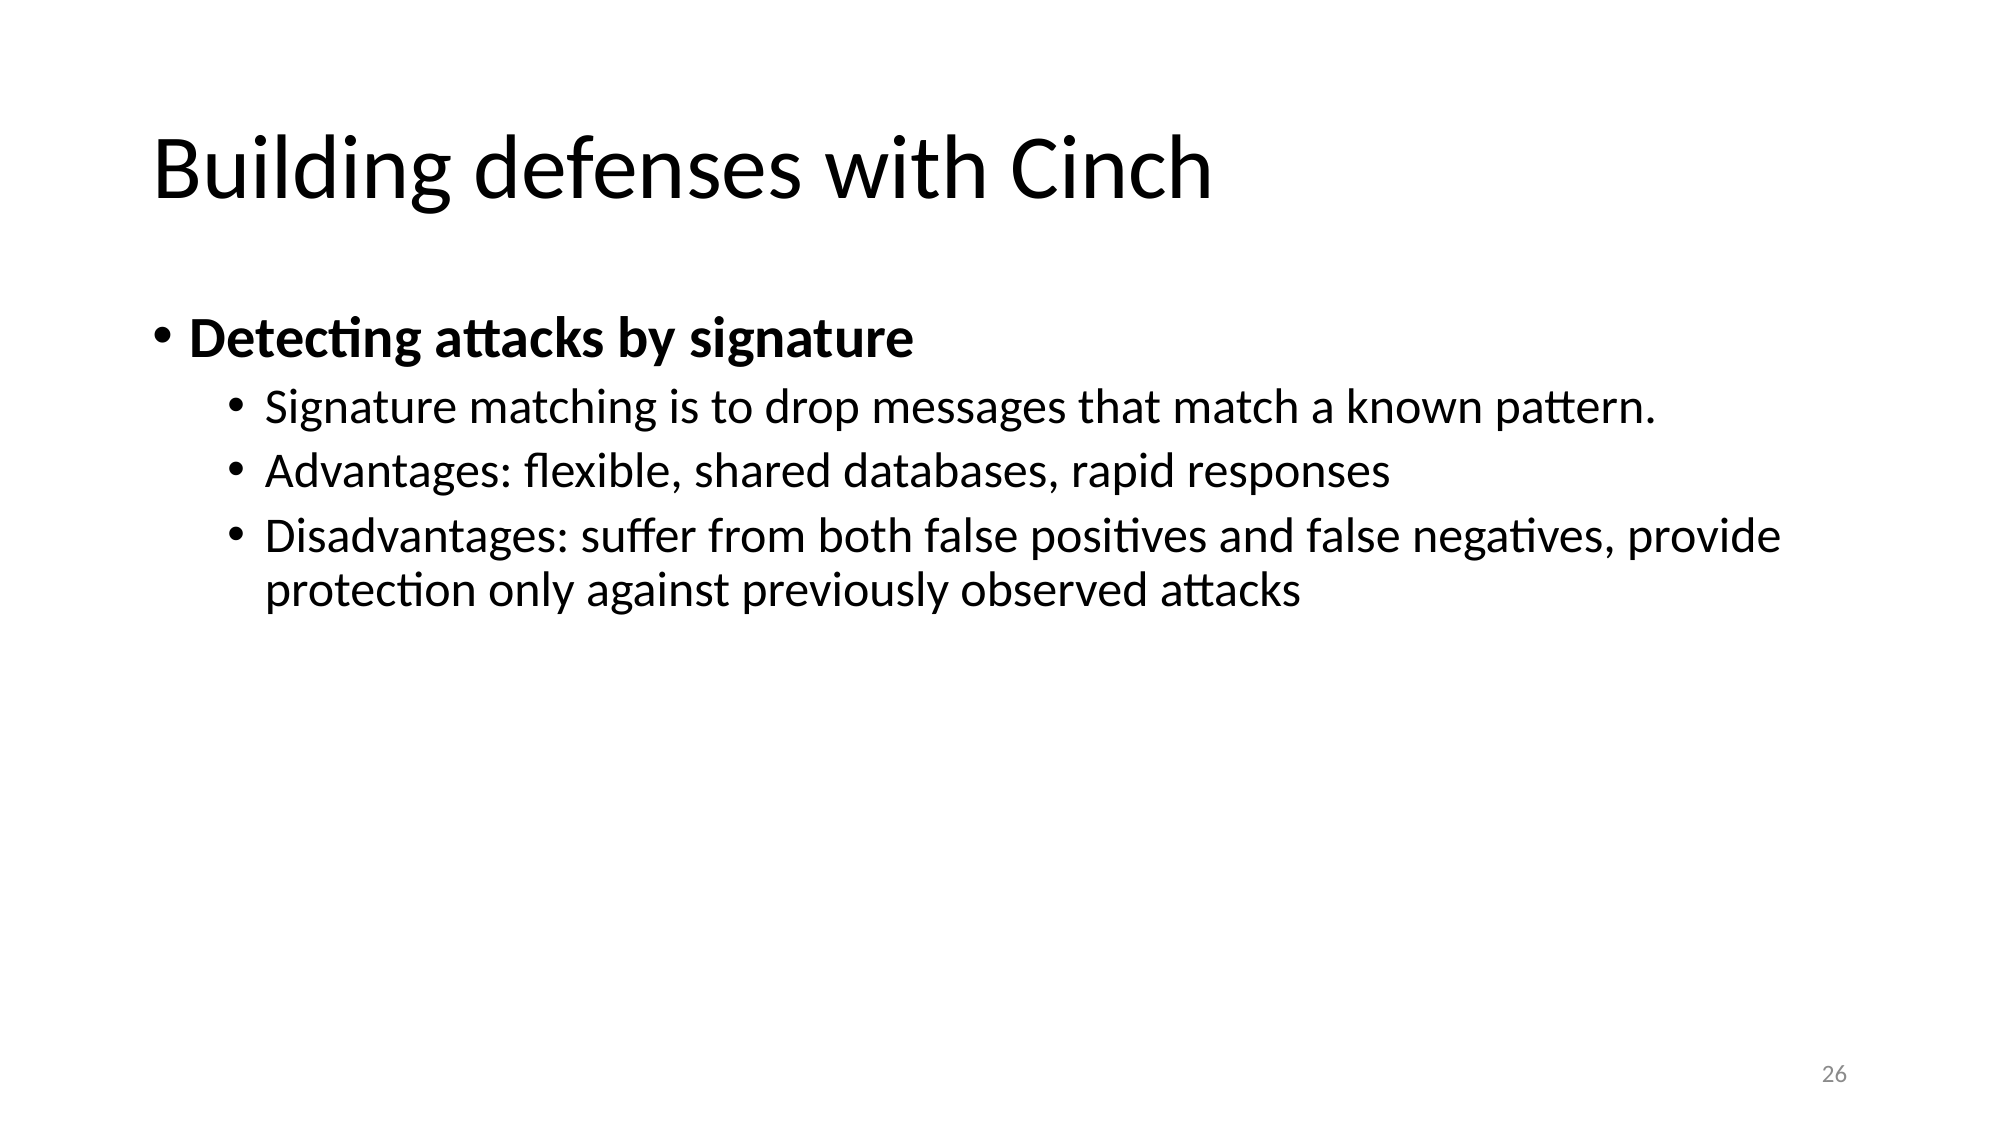

# Building defenses with Cinch
Detecting attacks by signature
Signature matching is to drop messages that match a known pattern.
Advantages: flexible, shared databases, rapid responses
Disadvantages: suffer from both false positives and false negatives, provide protection only against previously observed attacks
26